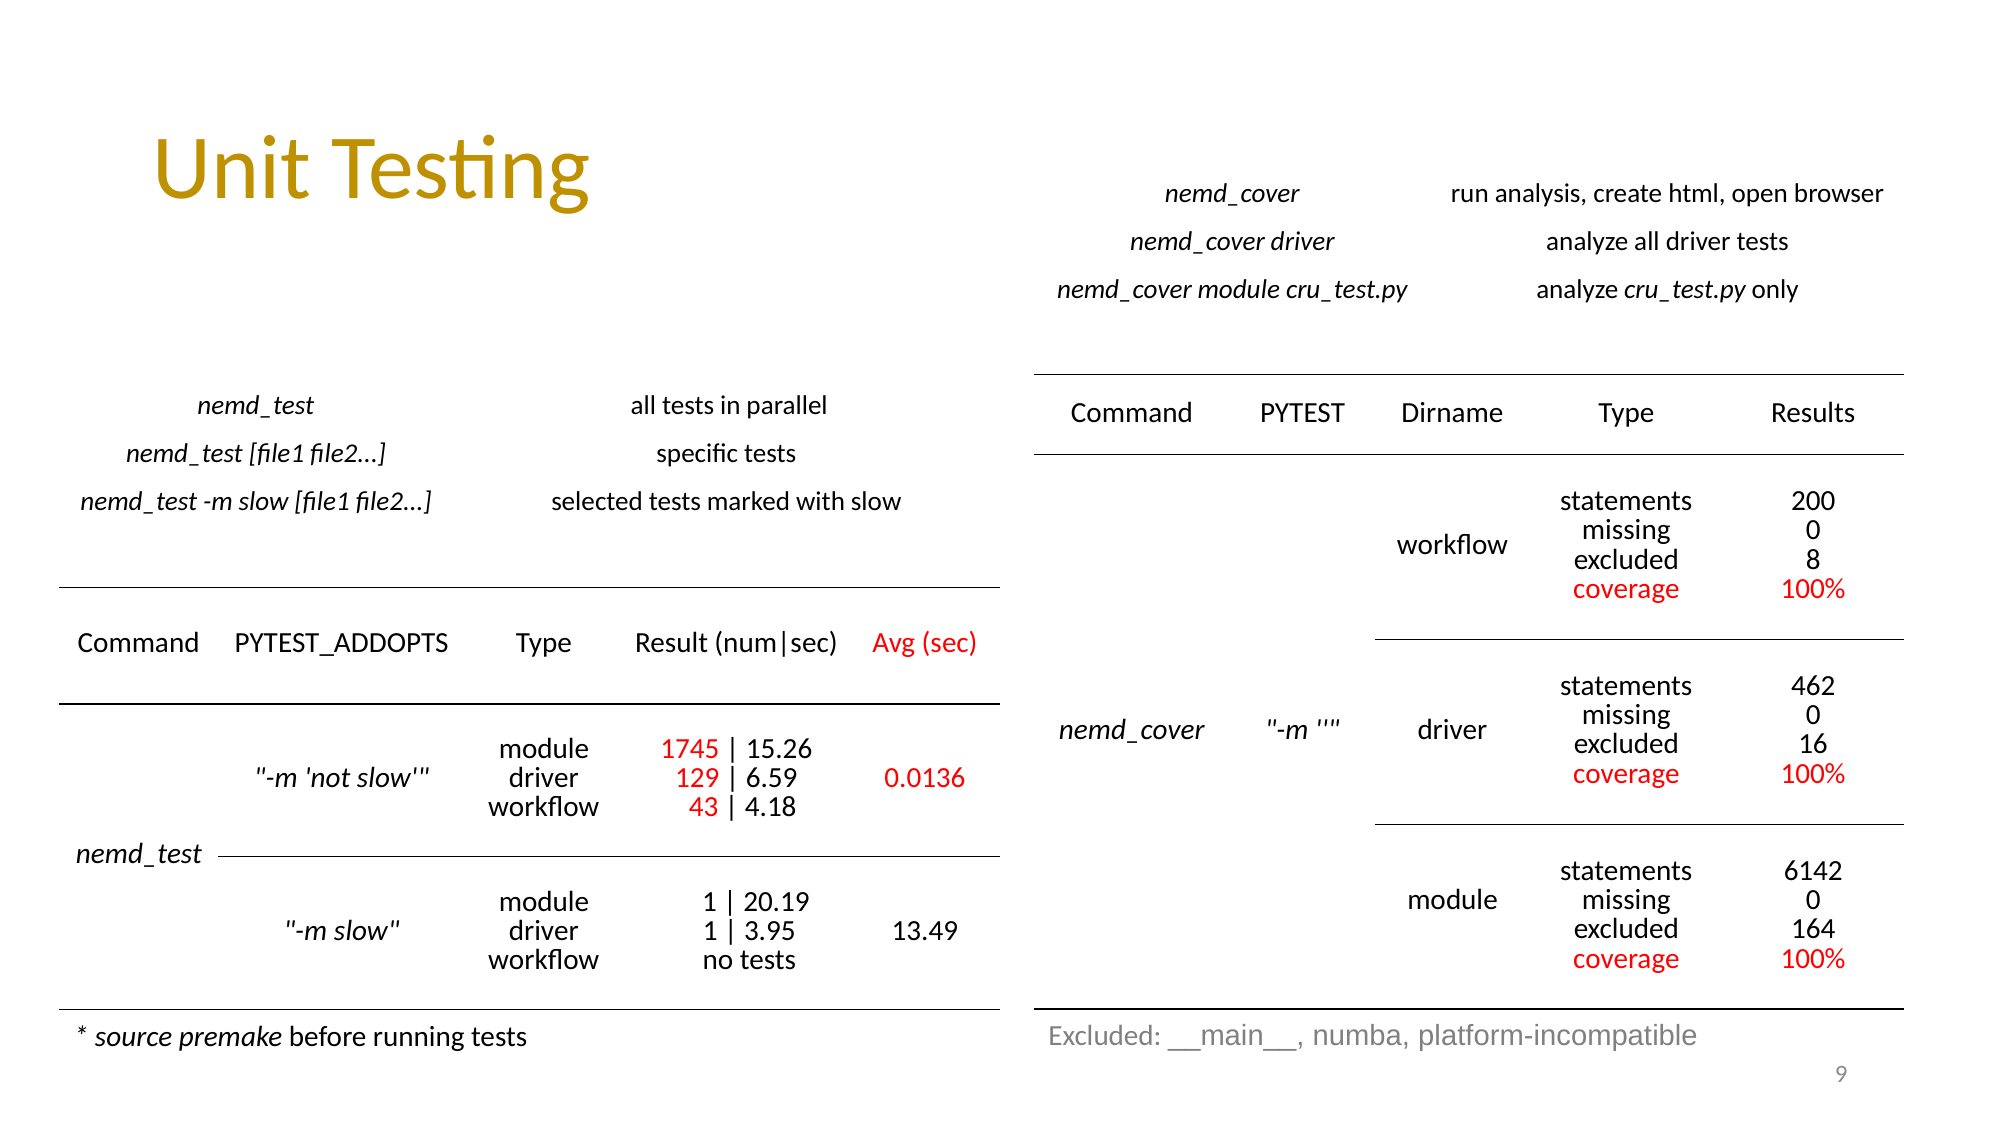

# Unit Testing
| nemd\_cover | run analysis, create html, open browser |
| --- | --- |
| nemd\_cover driver | analyze all driver tests |
| nemd\_cover module cru\_test.py | analyze cru\_test.py only |
| Command | PYTEST | Dirname | Type | Results |
| --- | --- | --- | --- | --- |
| nemd\_cover | "-m ''" | workflow | statements missing excluded coverage | 200 0 8 100% |
|  |  | driver | statements missing excluded coverage | 462 0 16 100% |
|  |  | module | statements missing excluded coverage | 6142 0 164 100% |
| nemd\_test | all tests in parallel |
| --- | --- |
| nemd\_test [file1 file2...] | specific tests |
| nemd\_test -m slow [file1 file2...] | selected tests marked with slow |
| Command | PYTEST\_ADDOPTS | Type | Result (num|sec) | Avg (sec) |
| --- | --- | --- | --- | --- |
| nemd\_test | "-m 'not slow'" | module driver workflow | 1745 | 15.26 129 | 6.59 43 | 4.18 | 0.0136 |
|  | "-m slow" | module driver workflow | 1 | 20.19 1 | 3.95 no tests | 13.49 |
Excluded: __main__, numba, platform-incompatible
* source premake before running tests
9